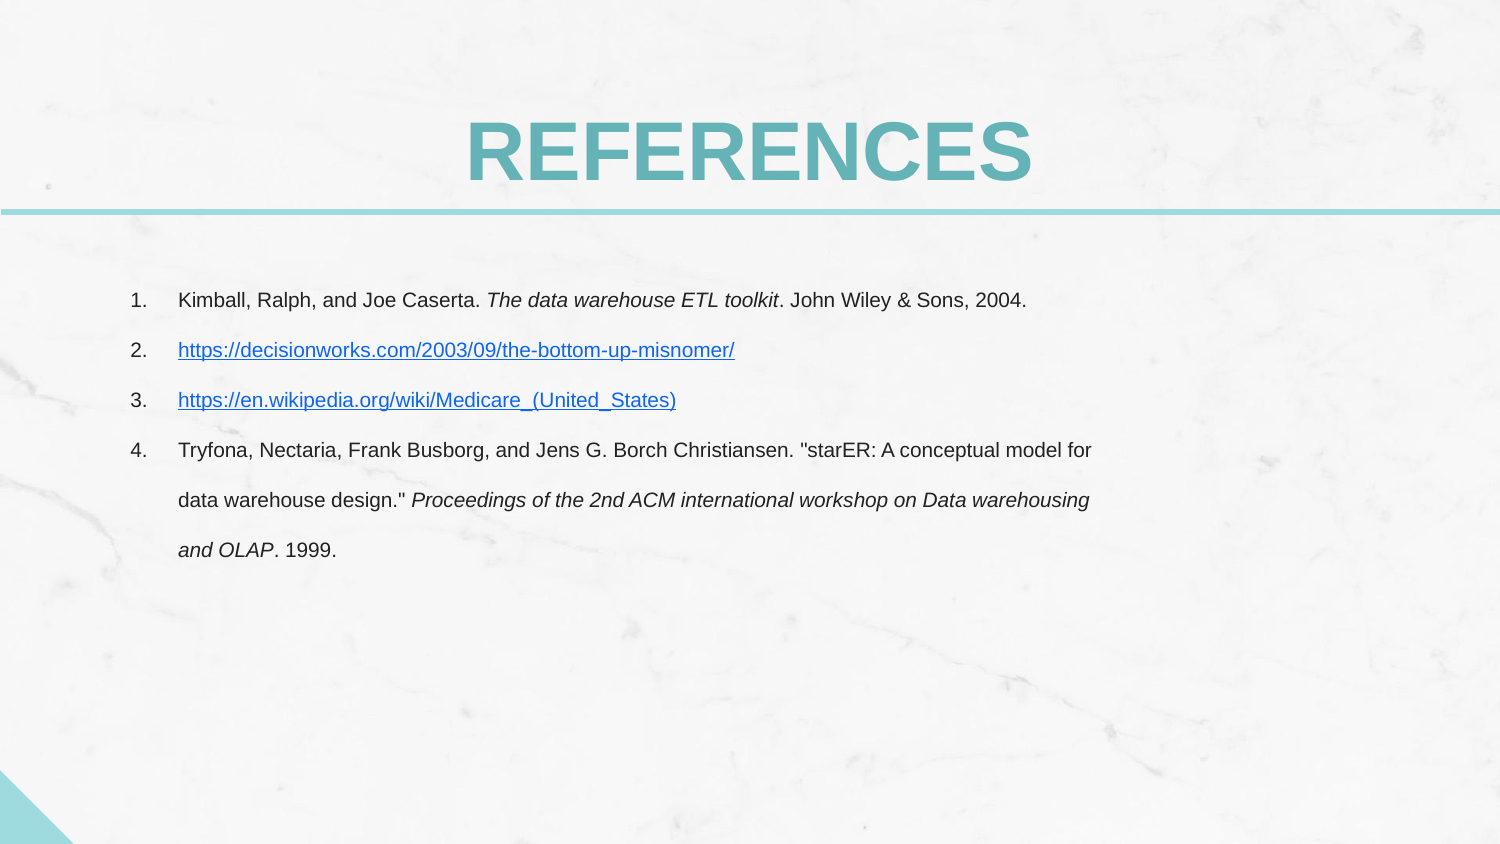

# REFERENCES
Kimball, Ralph, and Joe Caserta. The data warehouse ETL toolkit. John Wiley & Sons, 2004.
https://decisionworks.com/2003/09/the-bottom-up-misnomer/
https://en.wikipedia.org/wiki/Medicare_(United_States)
Tryfona, Nectaria, Frank Busborg, and Jens G. Borch Christiansen. "starER: A conceptual model for data warehouse design." Proceedings of the 2nd ACM international workshop on Data warehousing and OLAP. 1999.